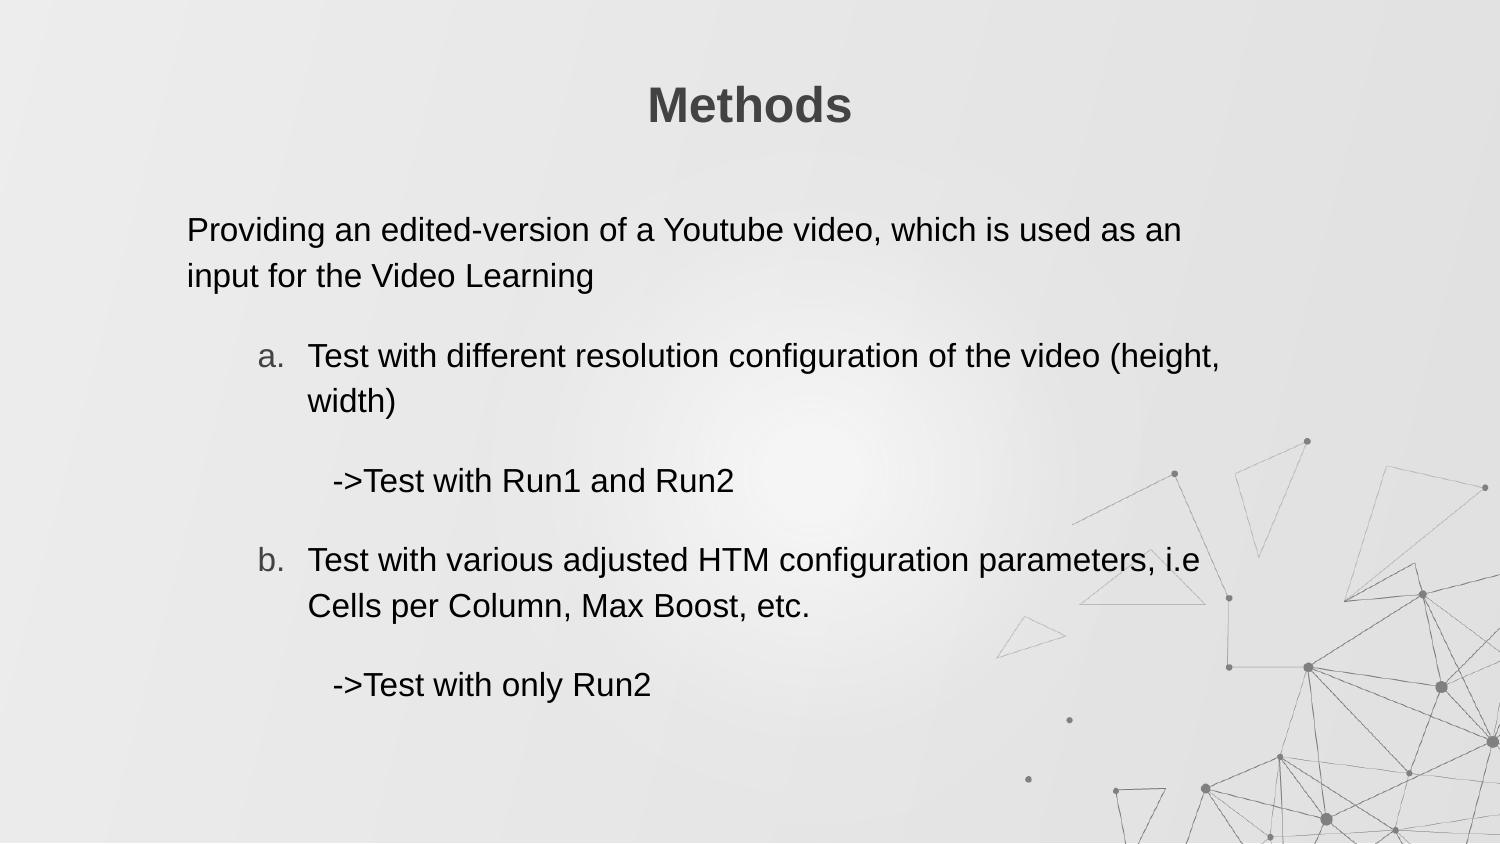

# Methods

Providing an edited-version of a Youtube video, which is used as an input for the Video Learning
Test with different resolution configuration of the video (height, width)
->Test with Run1 and Run2
Test with various adjusted HTM configuration parameters, i.e Cells per Column, Max Boost, etc.
->Test with only Run2